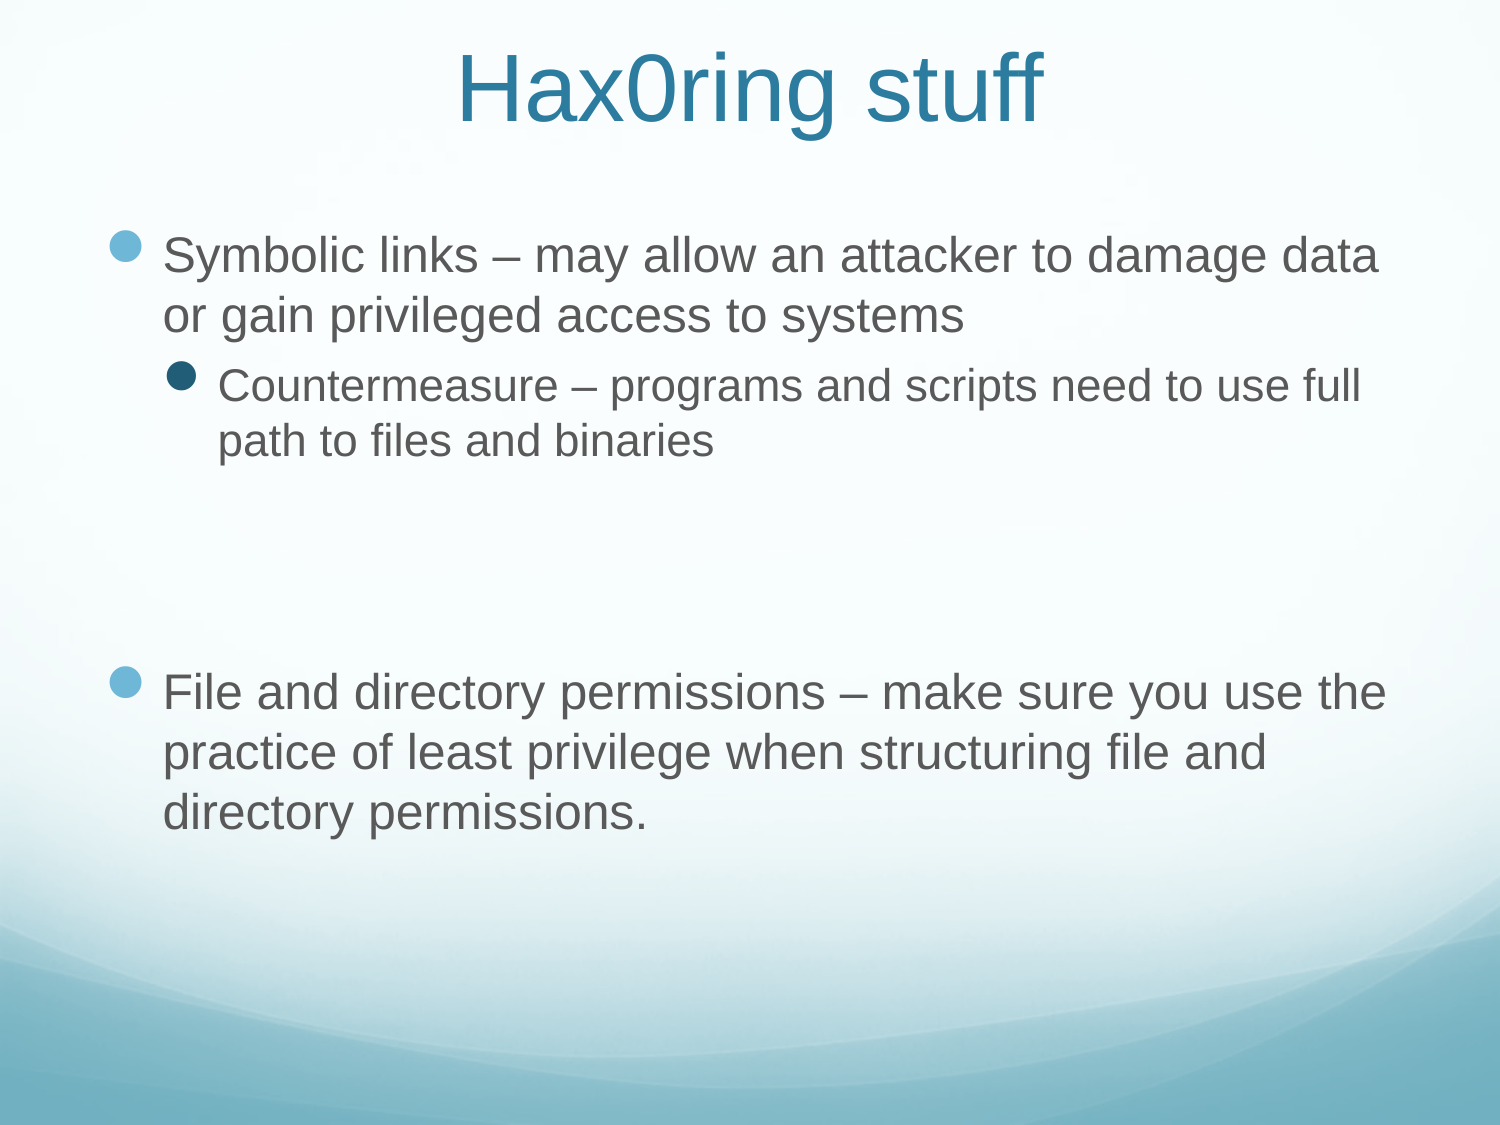

# Hax0ring stuff
Symbolic links – may allow an attacker to damage data or gain privileged access to systems
Countermeasure – programs and scripts need to use full path to files and binaries

File and directory permissions – make sure you use the practice of least privilege when structuring file and directory permissions.